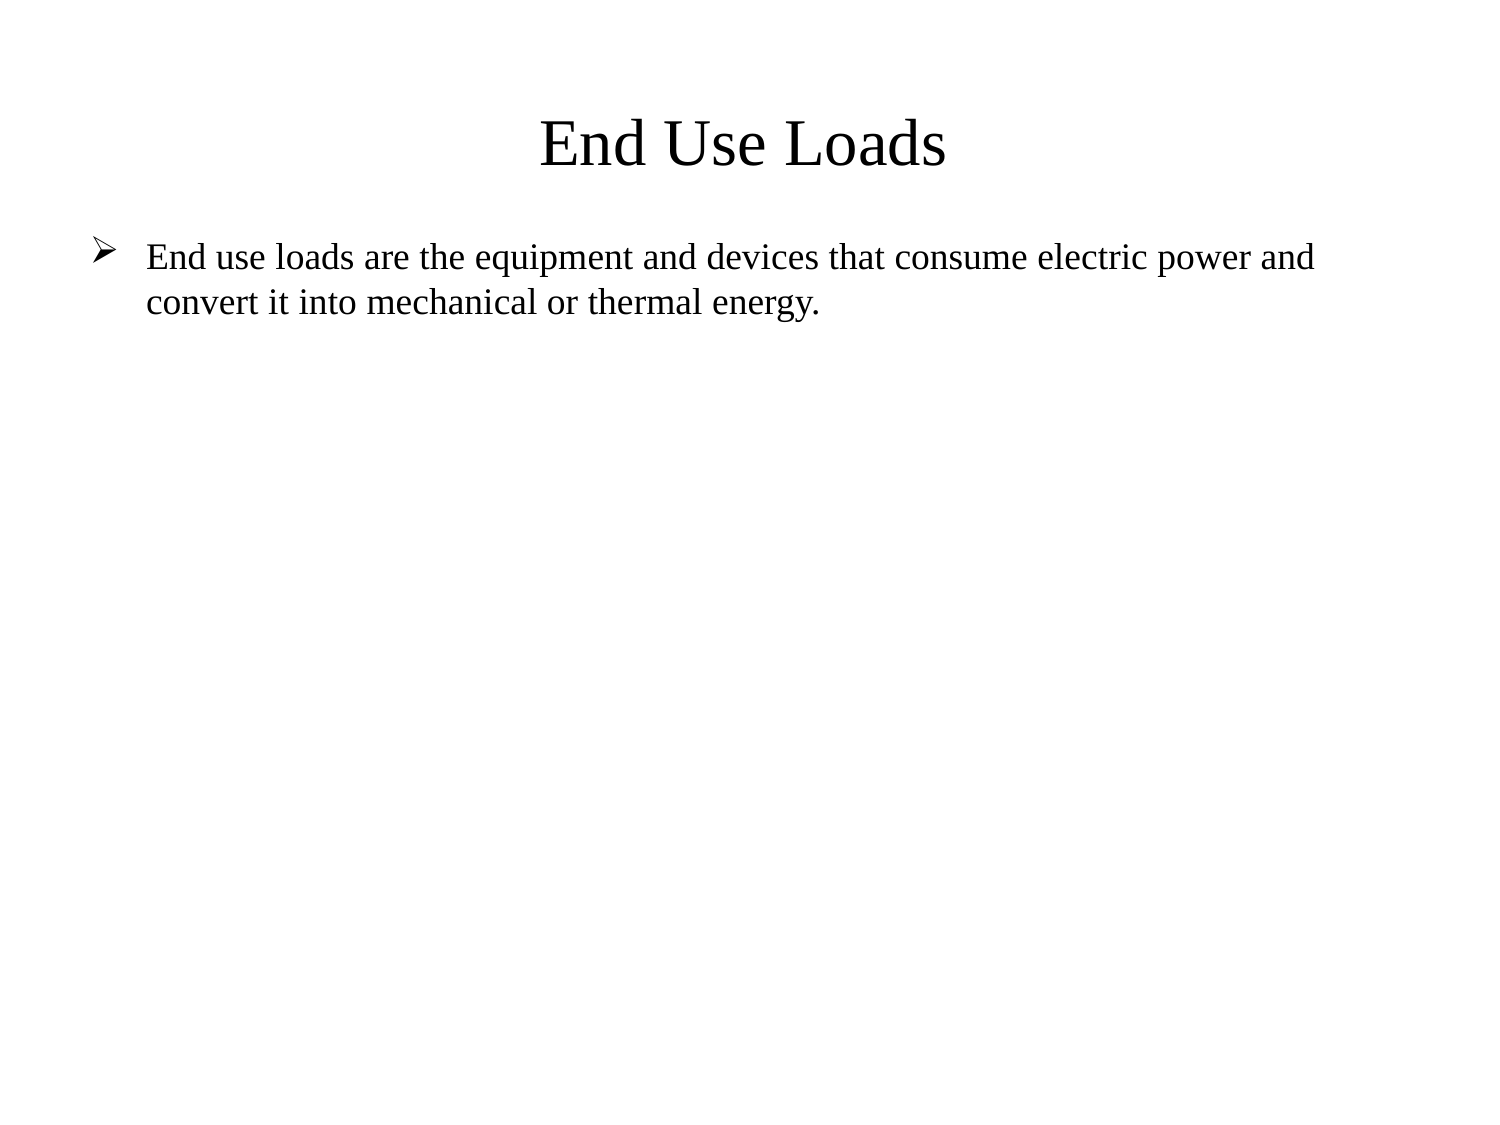

# End Use Loads

End use loads are the equipment and devices that consume electric power and convert it into mechanical or thermal energy.